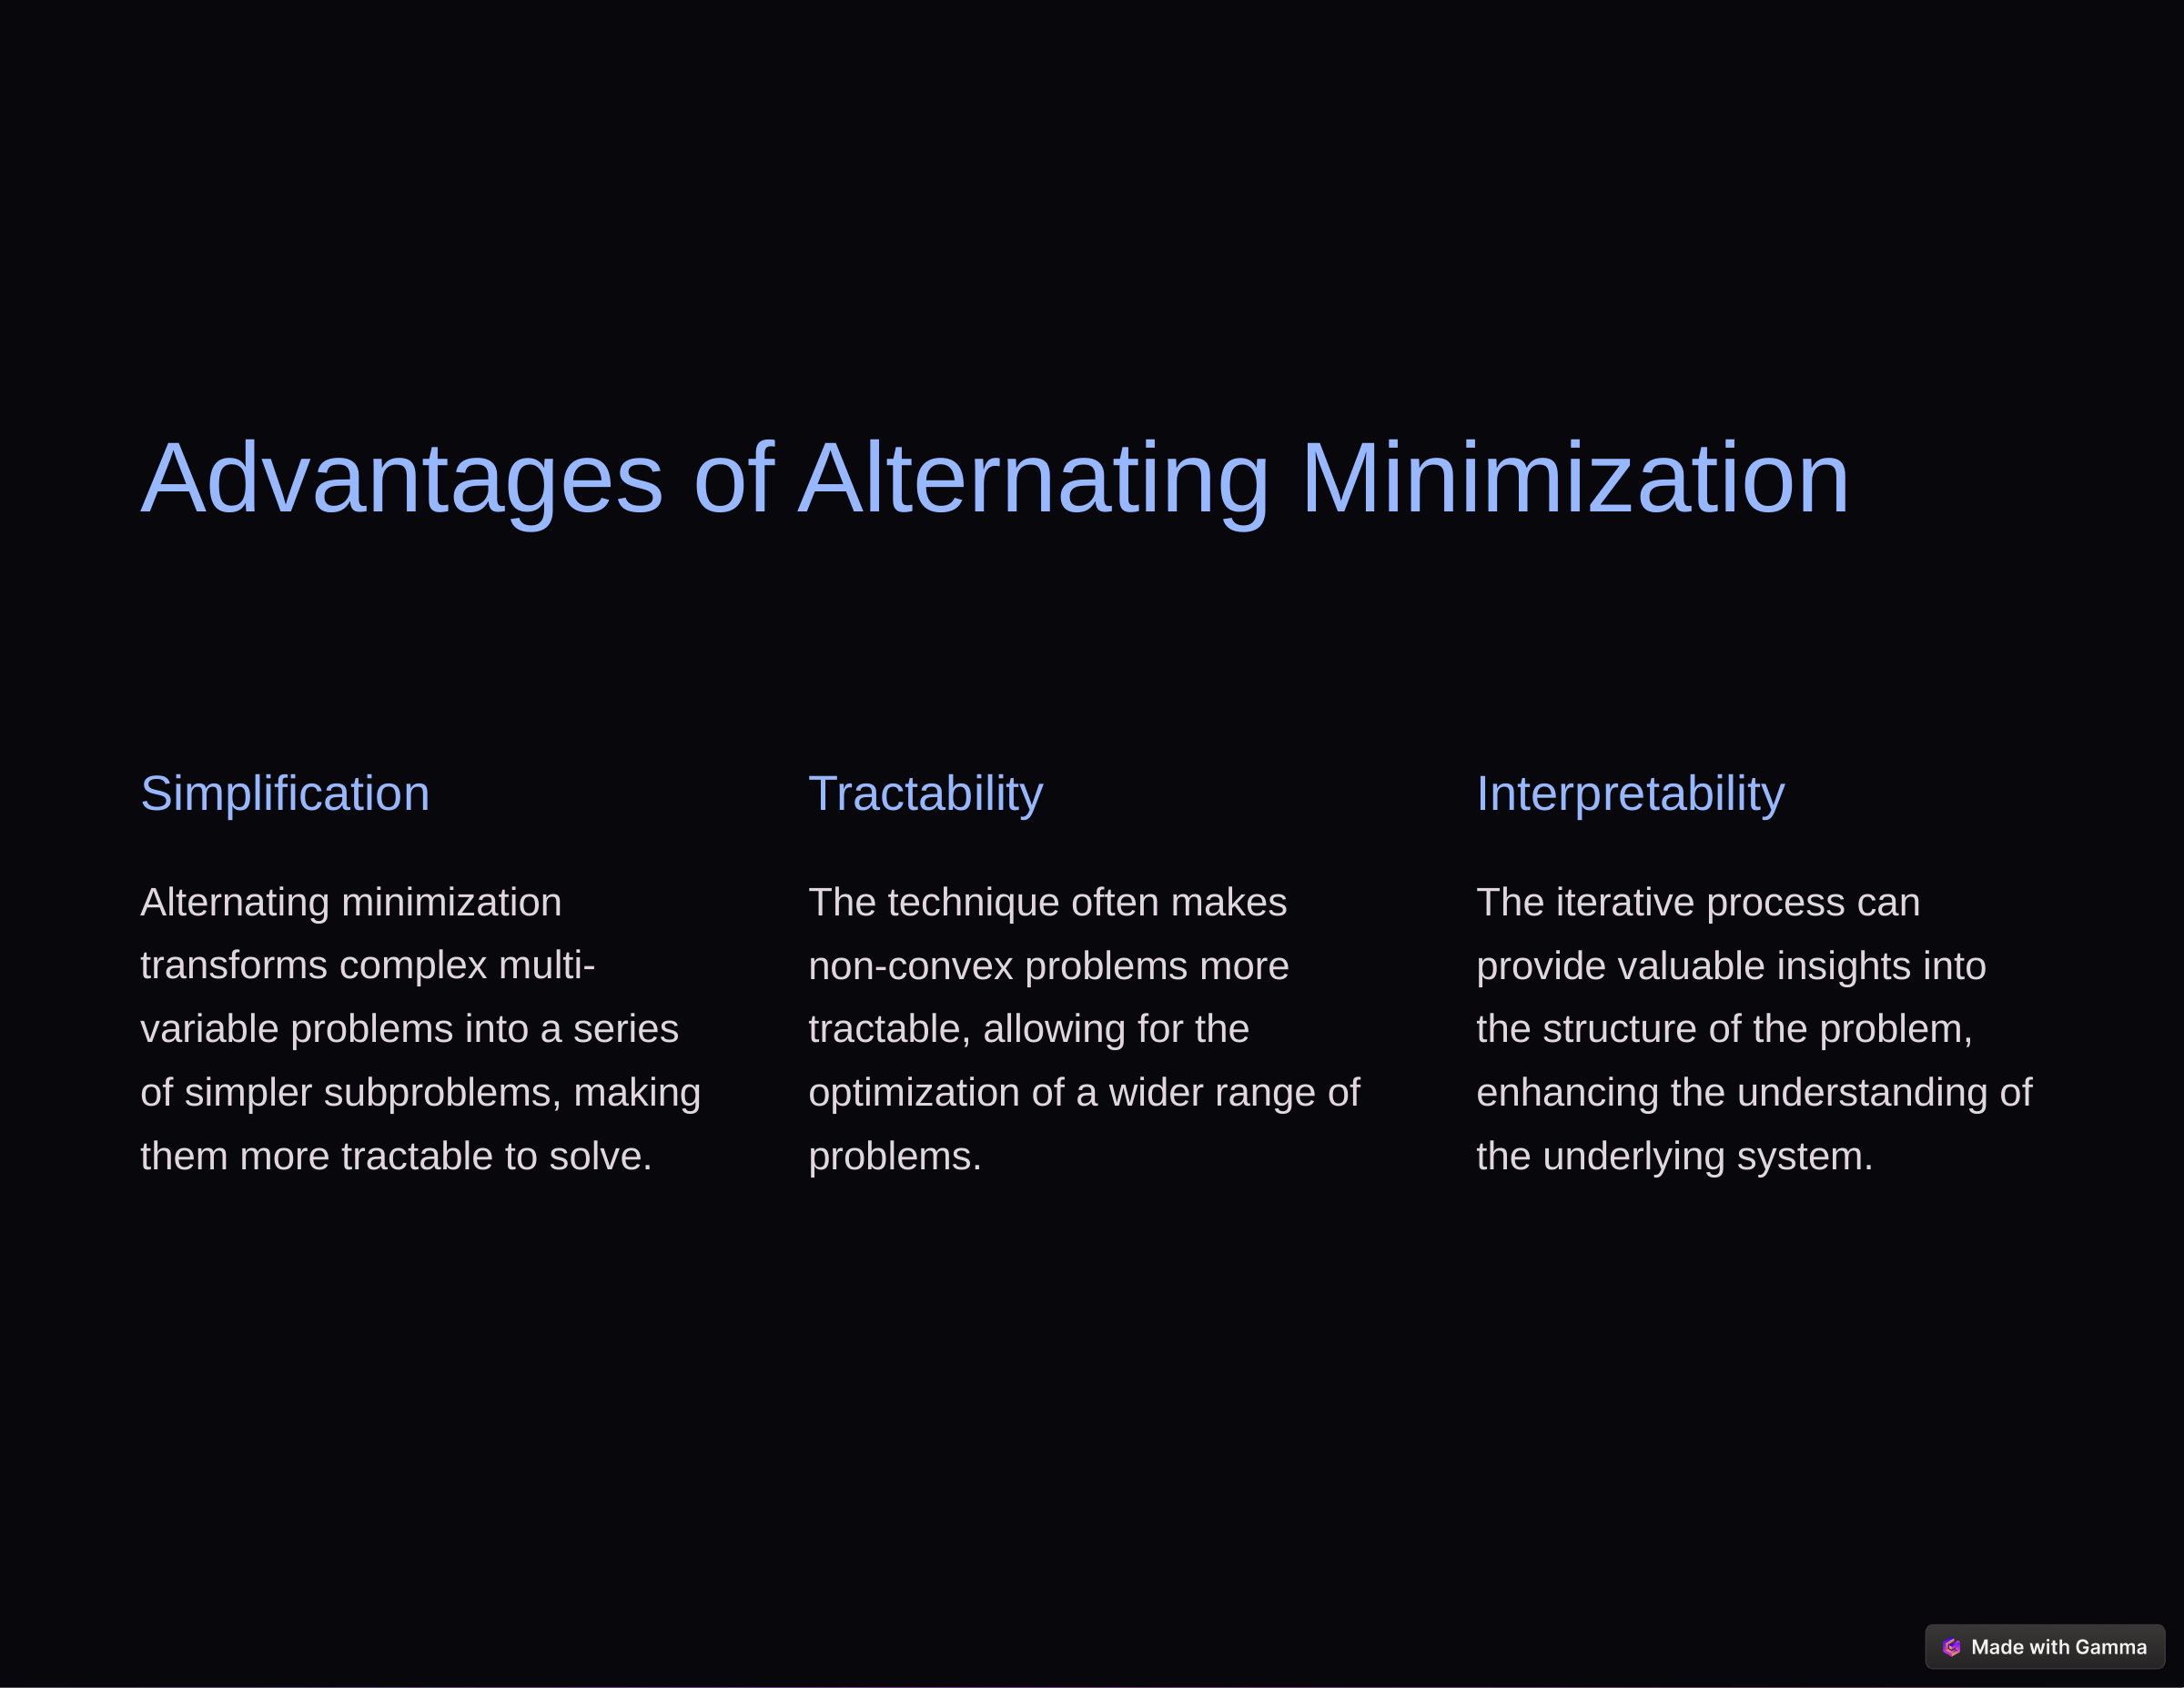

Advantages of Alternating Minimization
Simplification
Tractability
Interpretability
Alternating minimization transforms complex multi-variable problems into a series of simpler subproblems, making them more tractable to solve.
The technique often makes non-convex problems more tractable, allowing for the optimization of a wider range of problems.
The iterative process can provide valuable insights into the structure of the problem, enhancing the understanding of the underlying system.